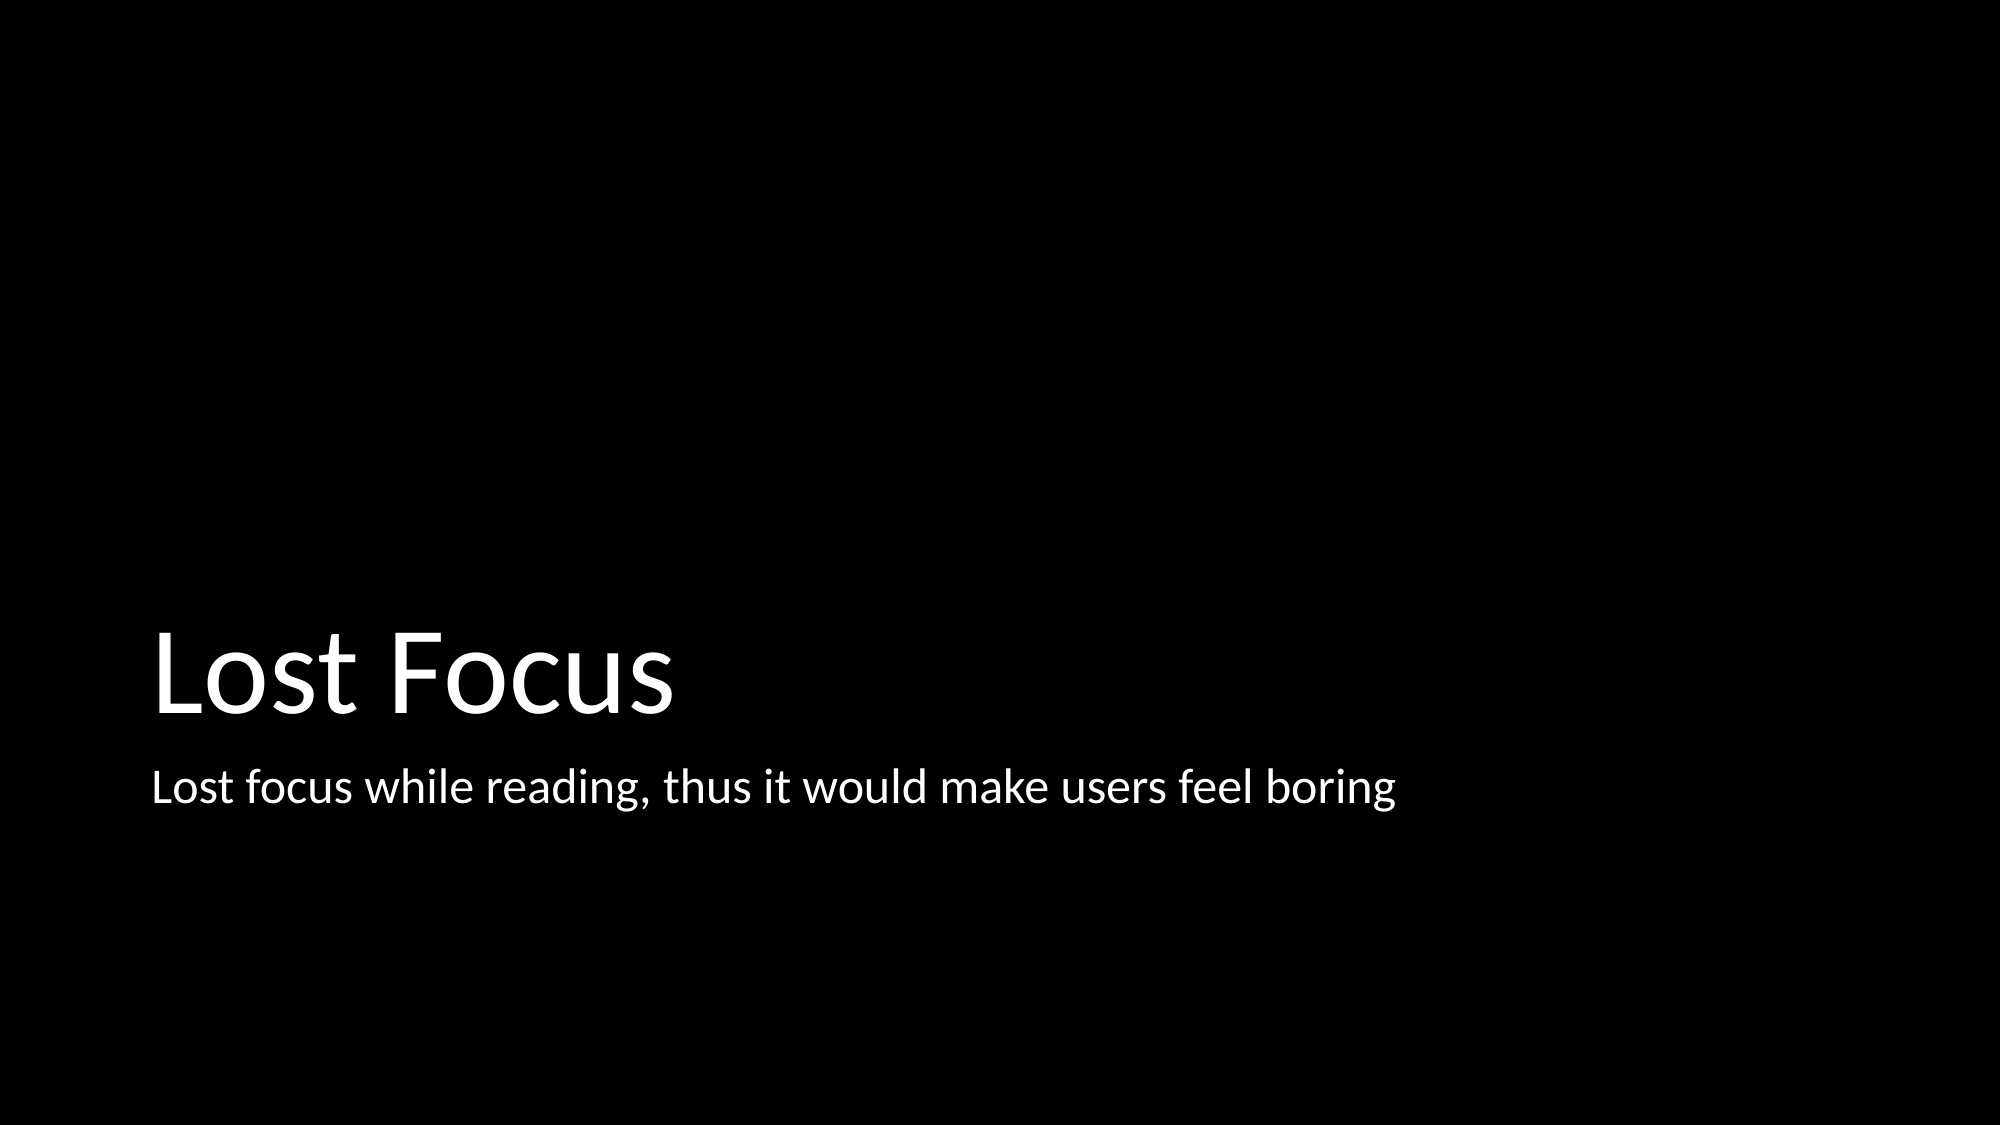

# Lost Focus
Lost focus while reading, thus it would make users feel boring